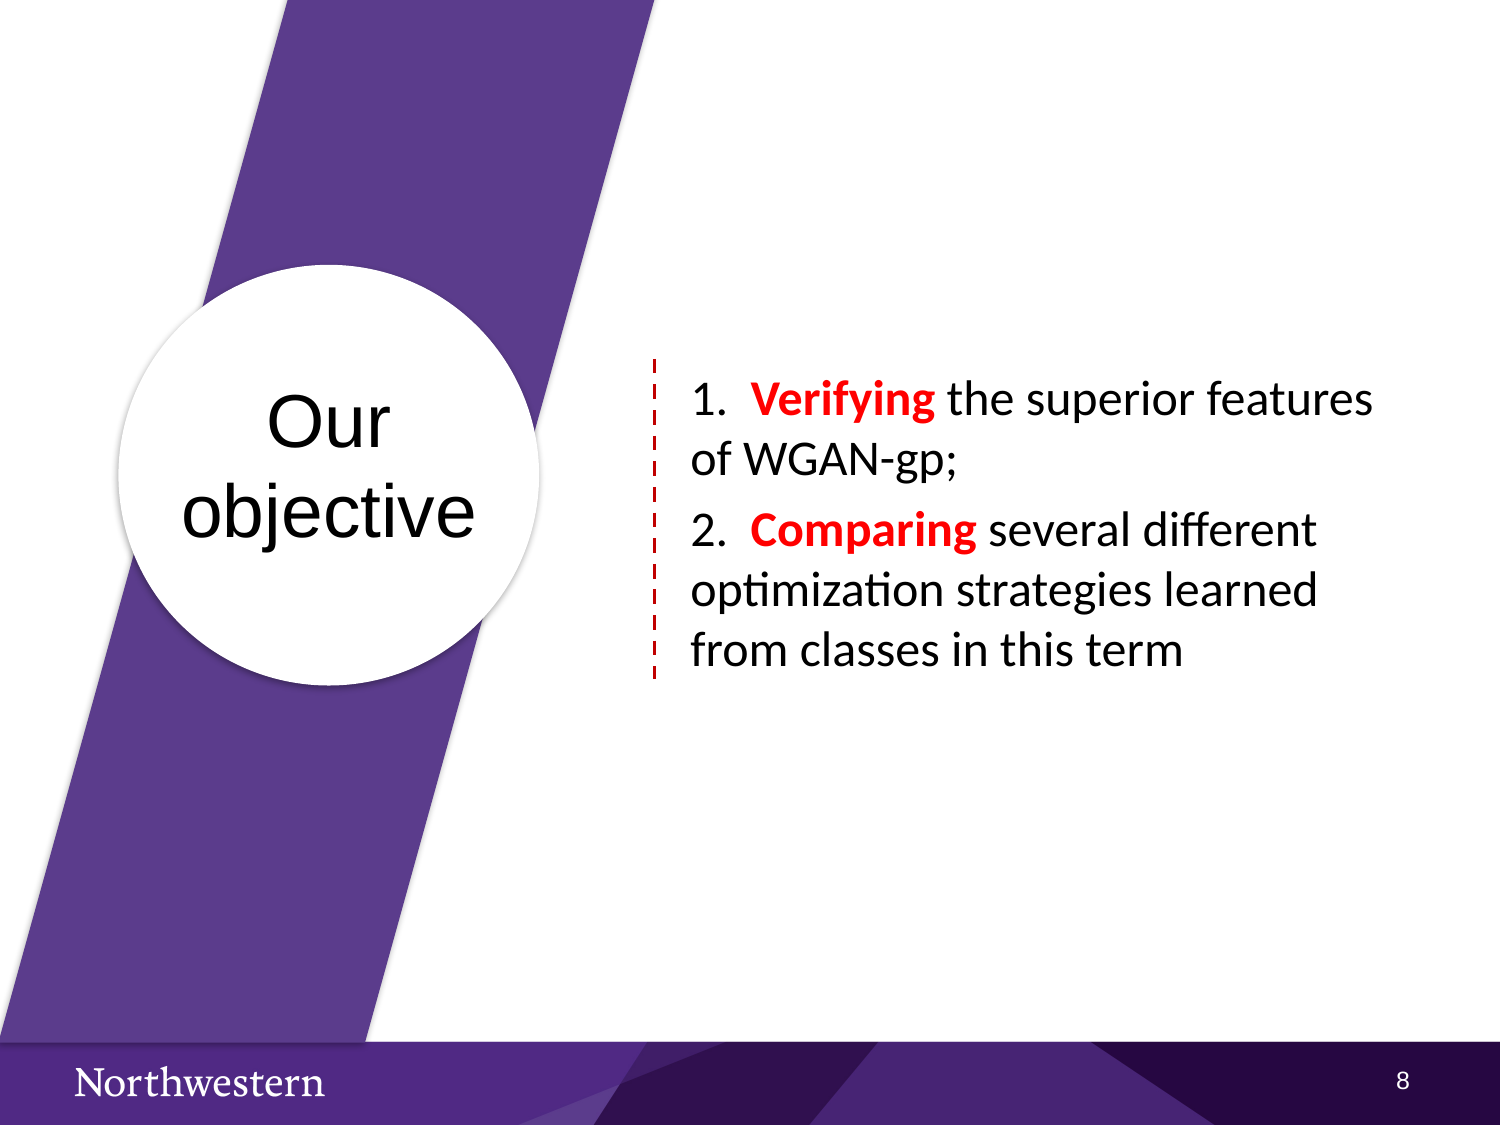

1.  Verifying the superior features of WGAN-gp;
2.  Comparing several different optimization strategies learned from classes in this term
Our
objective
8